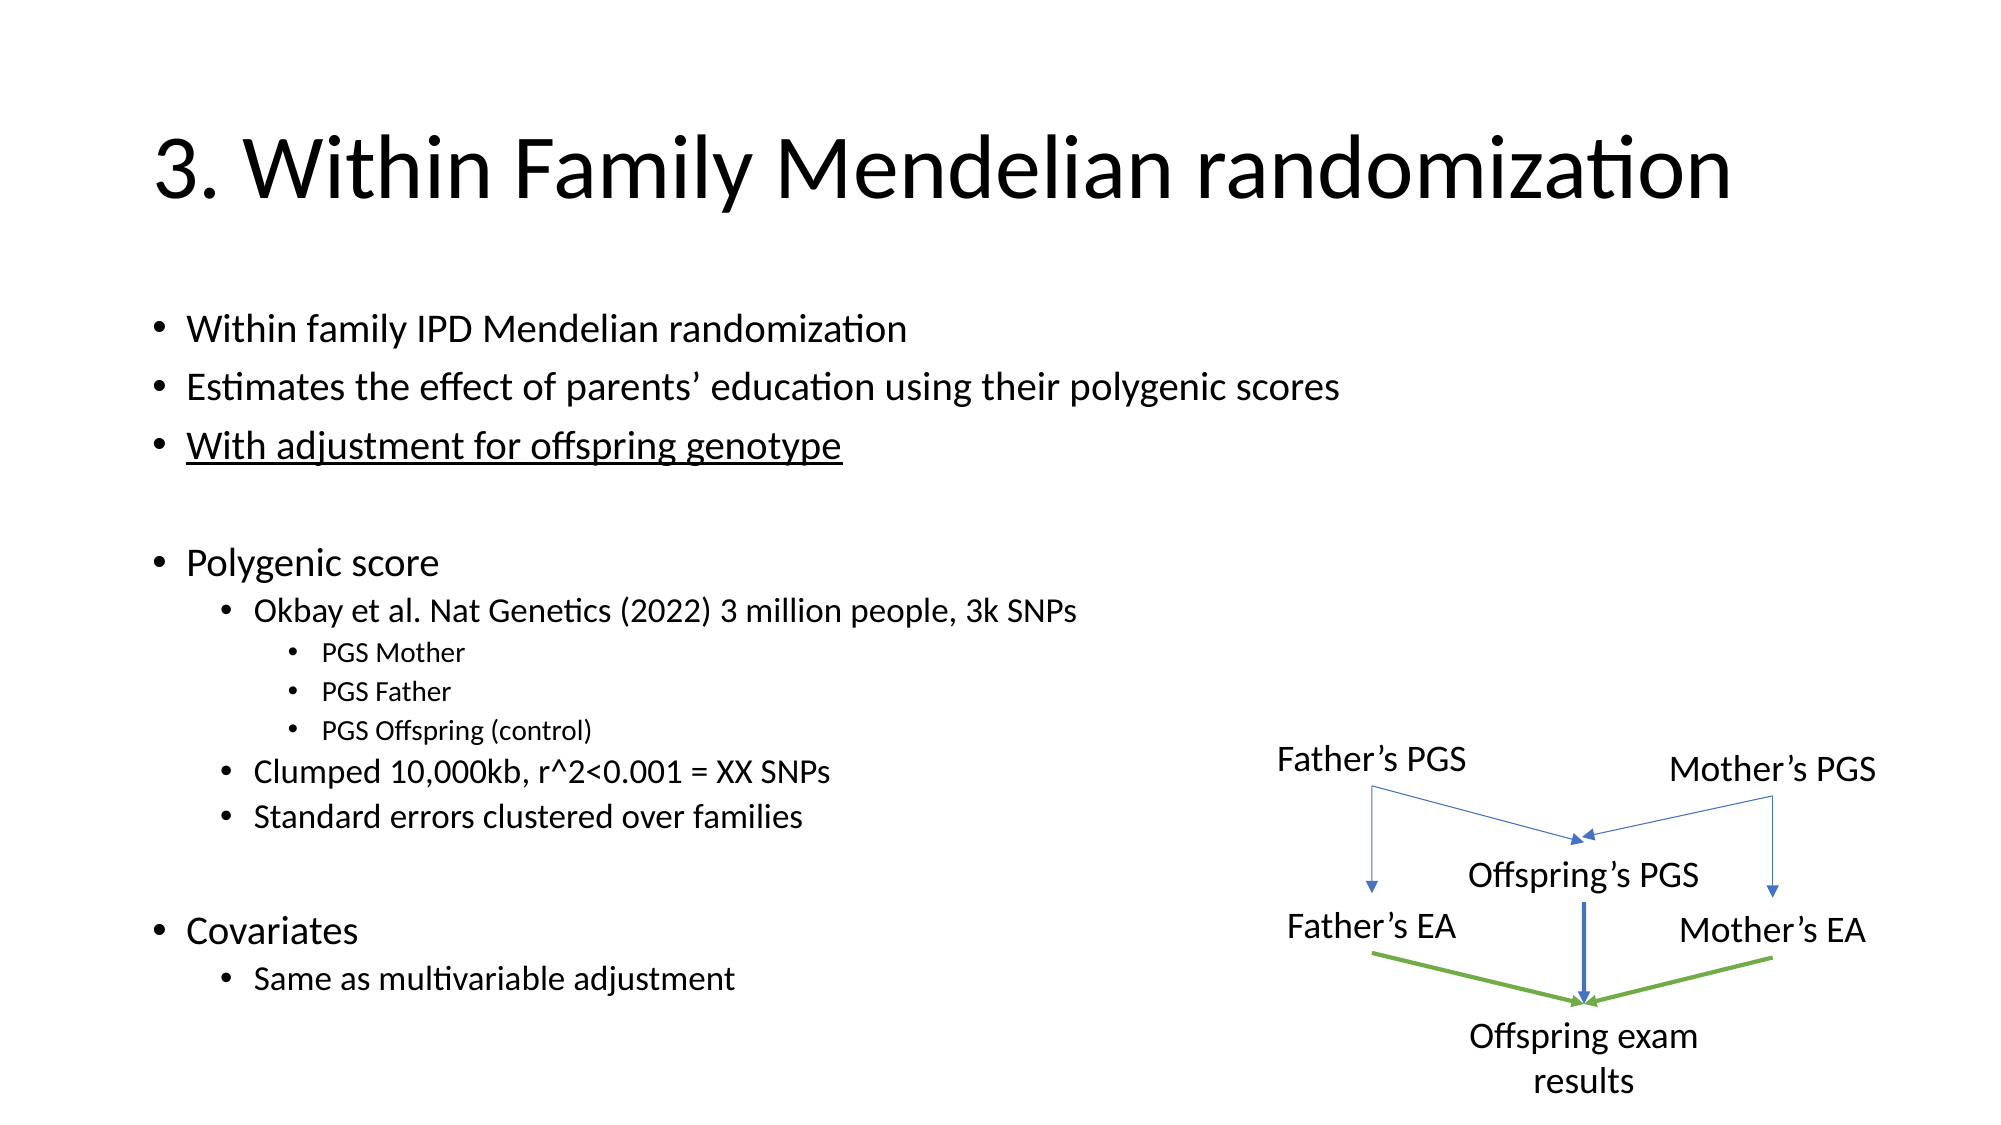

# 3. Within Family Mendelian randomization
Within family IPD Mendelian randomization
Estimates the effect of parents’ education using their polygenic scores
With adjustment for offspring genotype

Polygenic score
Okbay et al. Nat Genetics (2022) 3 million people, 3k SNPs
PGS Mother
PGS Father
PGS Offspring (control)
Clumped 10,000kb, r^2<0.001 = XX SNPs
Standard errors clustered over families

Covariates
Same as multivariable adjustment

Father’s PGS
Mother’s PGS
Offspring’s PGS
Father’s EA
Mother’s EA
Offspring exam results